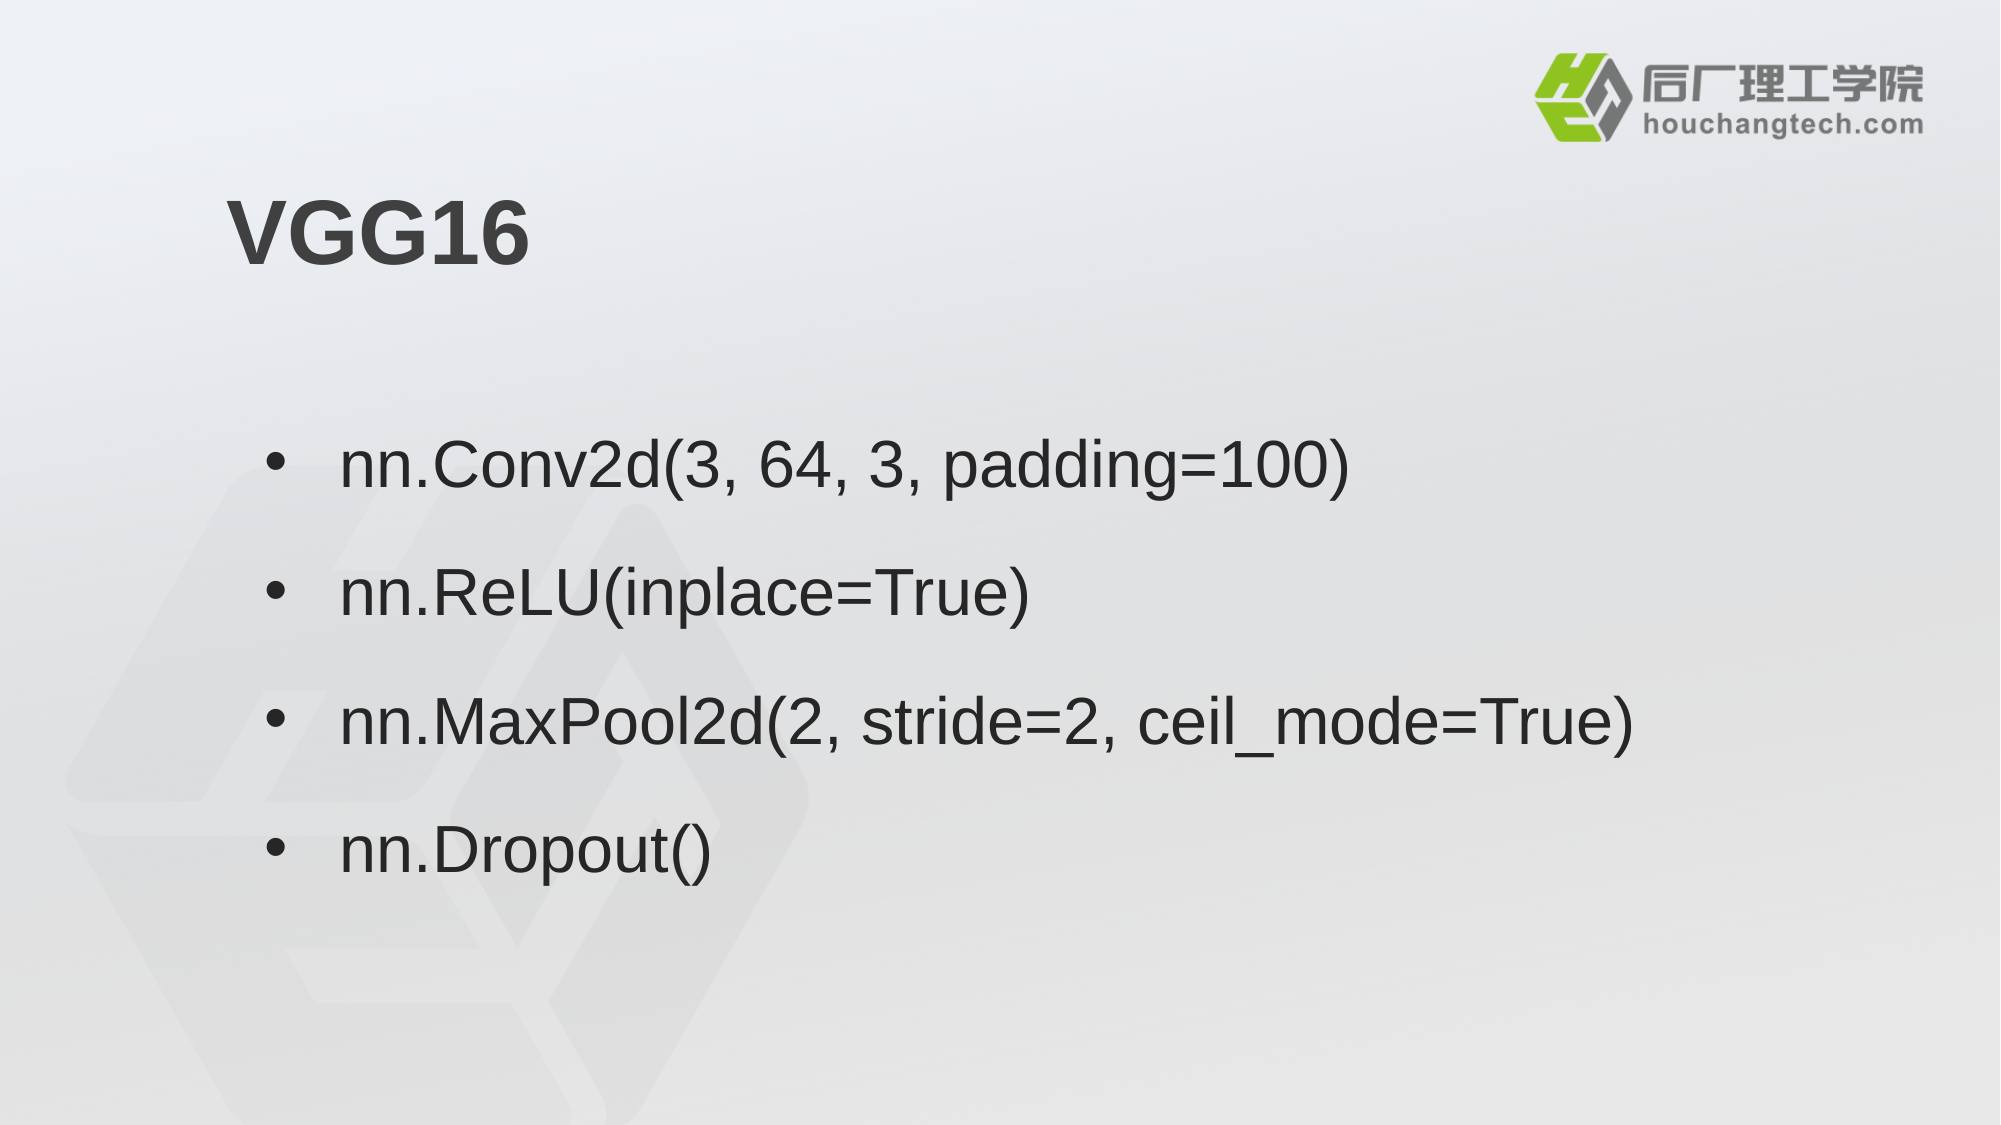

# VGG16
nn.Conv2d(3, 64, 3, padding=100)
nn.ReLU(inplace=True)
nn.MaxPool2d(2, stride=2, ceil_mode=True)
nn.Dropout()